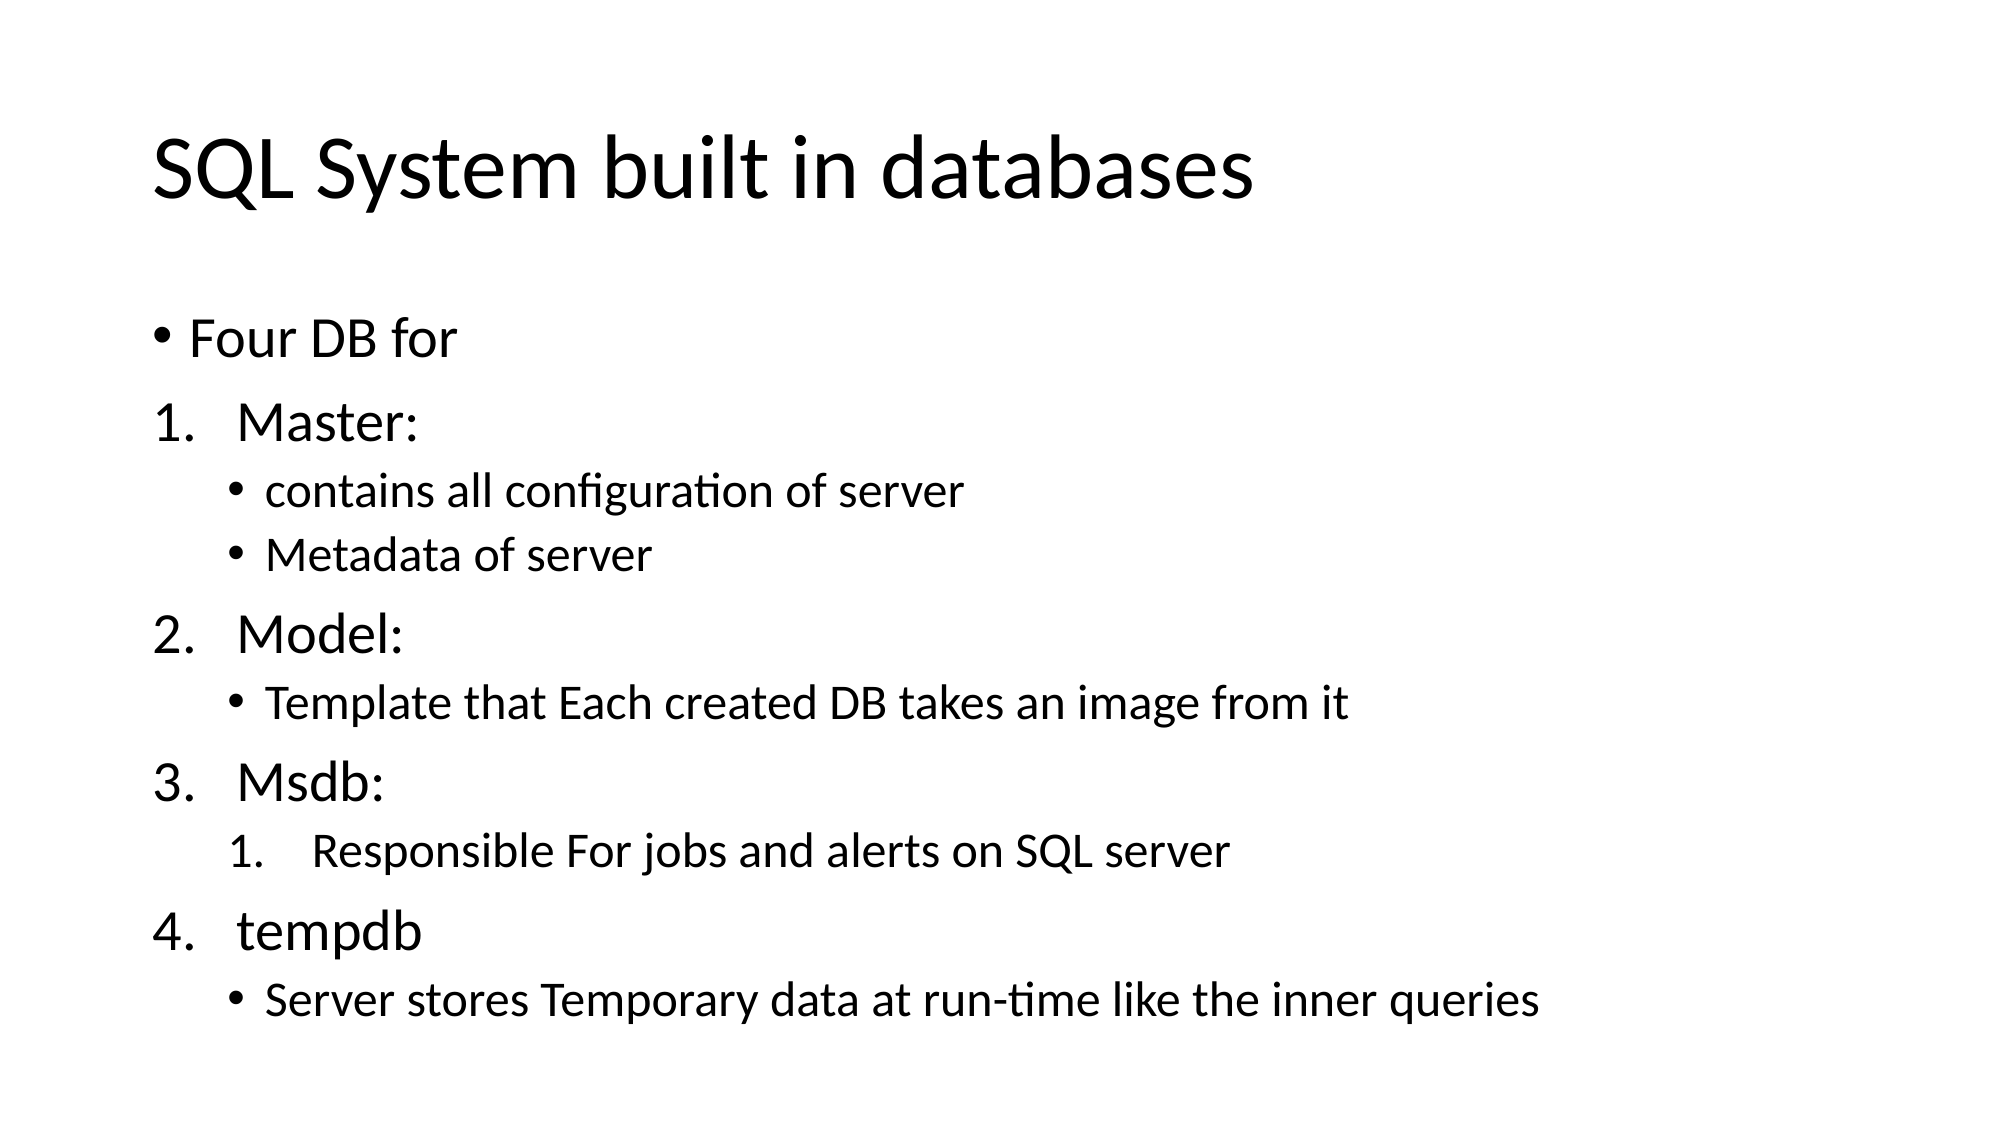

# SQL System built in databases
Four DB for
Master:
contains all configuration of server
Metadata of server
Model:
Template that Each created DB takes an image from it
Msdb:
Responsible For jobs and alerts on SQL server
tempdb
Server stores Temporary data at run-time like the inner queries